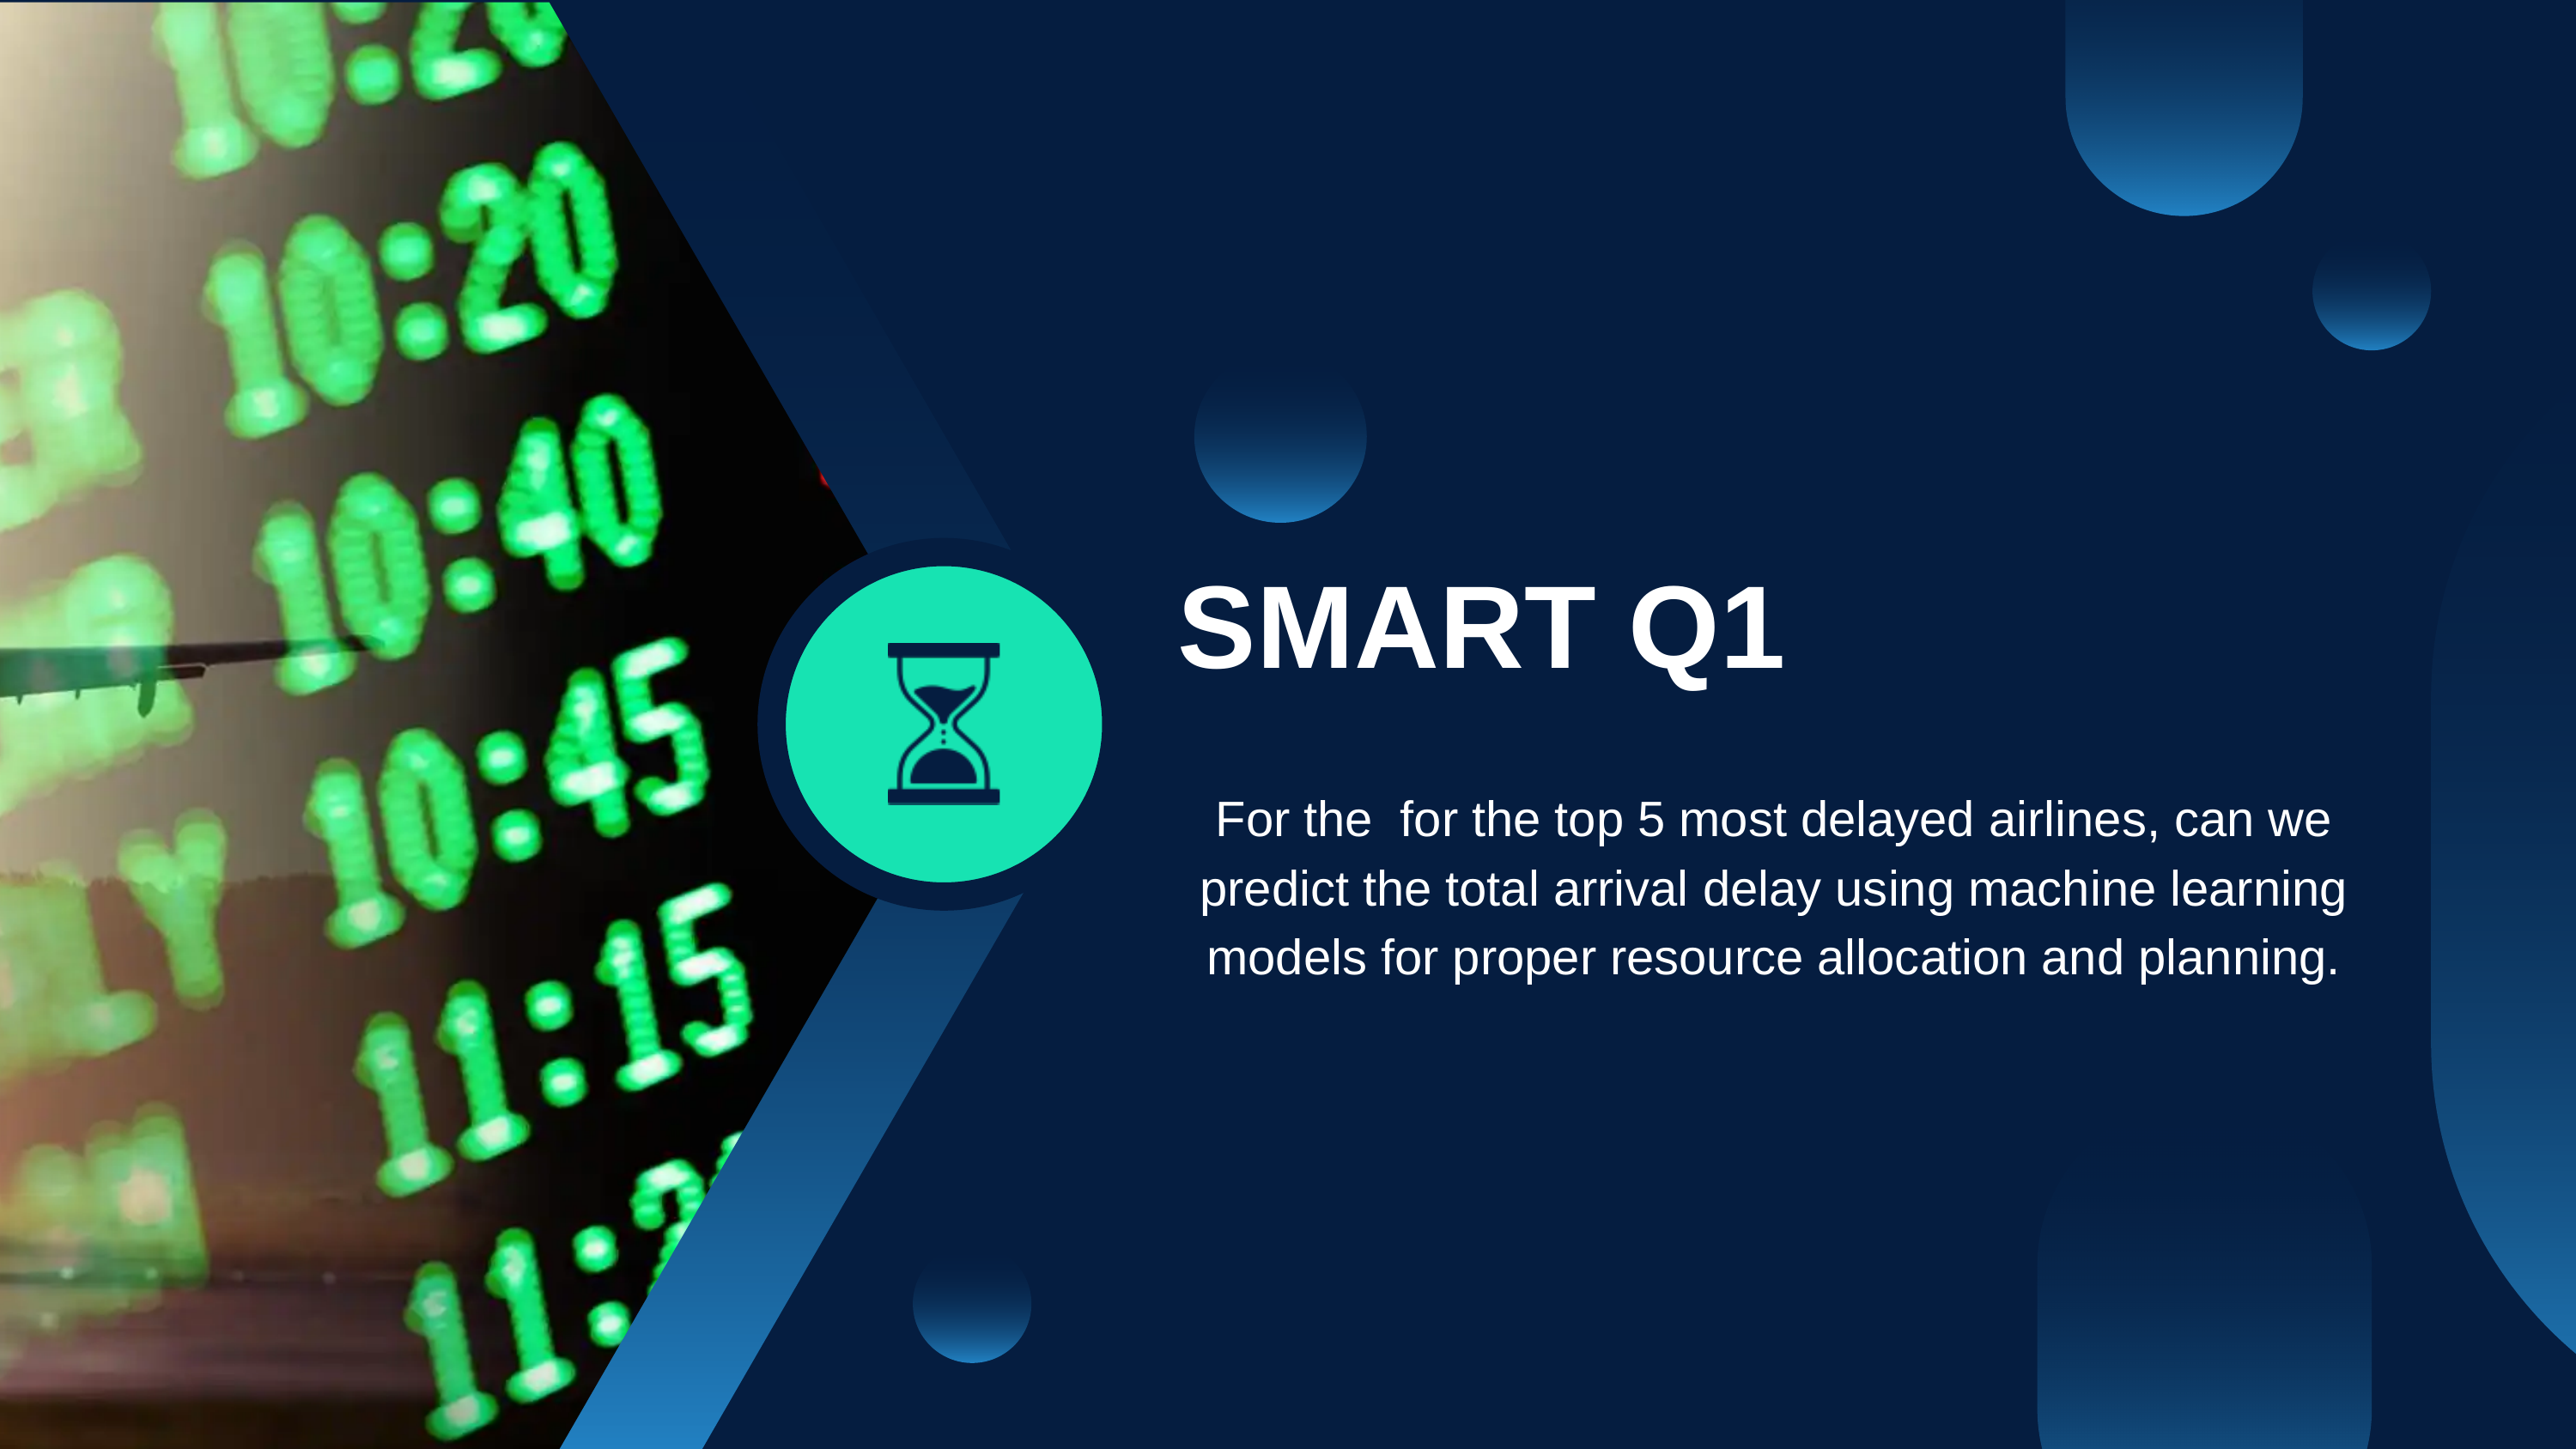

SMART Q1

For the  for the top 5 most delayed airlines, can we predict the total arrival delay using machine learning models for proper resource allocation and planning.